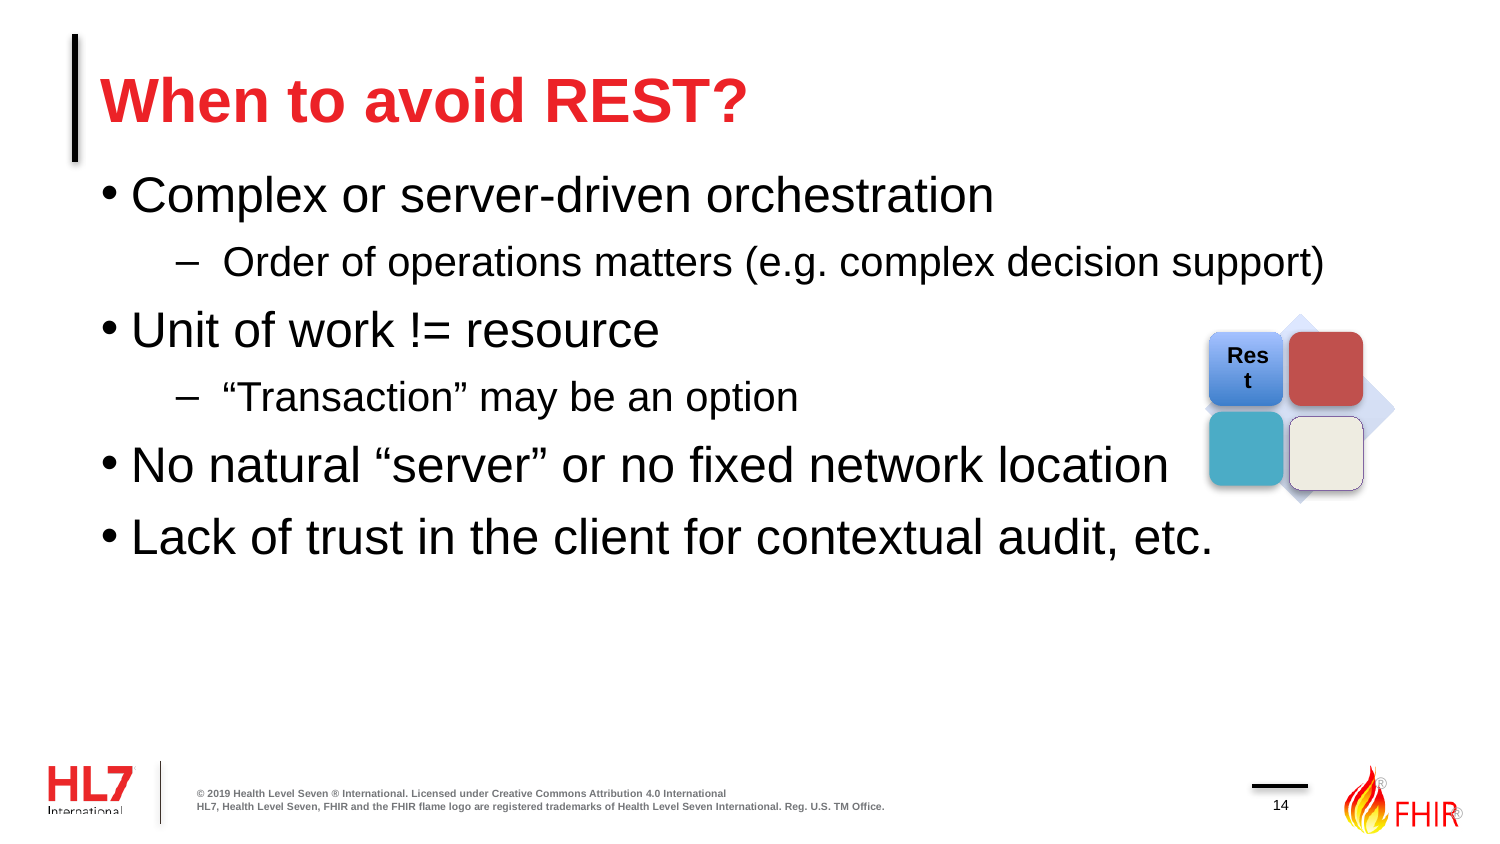

# When to avoid REST?
Complex or server-driven orchestration
Order of operations matters (e.g. complex decision support)
Unit of work != resource
“Transaction” may be an option
No natural “server” or no fixed network location
Lack of trust in the client for contextual audit, etc.
Rest

© 2019 Health Level Seven ® International. Licensed under Creative Commons Attribution 4.0 International
HL7, Health Level Seven, FHIR and the FHIR flame logo are registered trademarks of Health Level Seven International. Reg. U.S. TM Office.
14